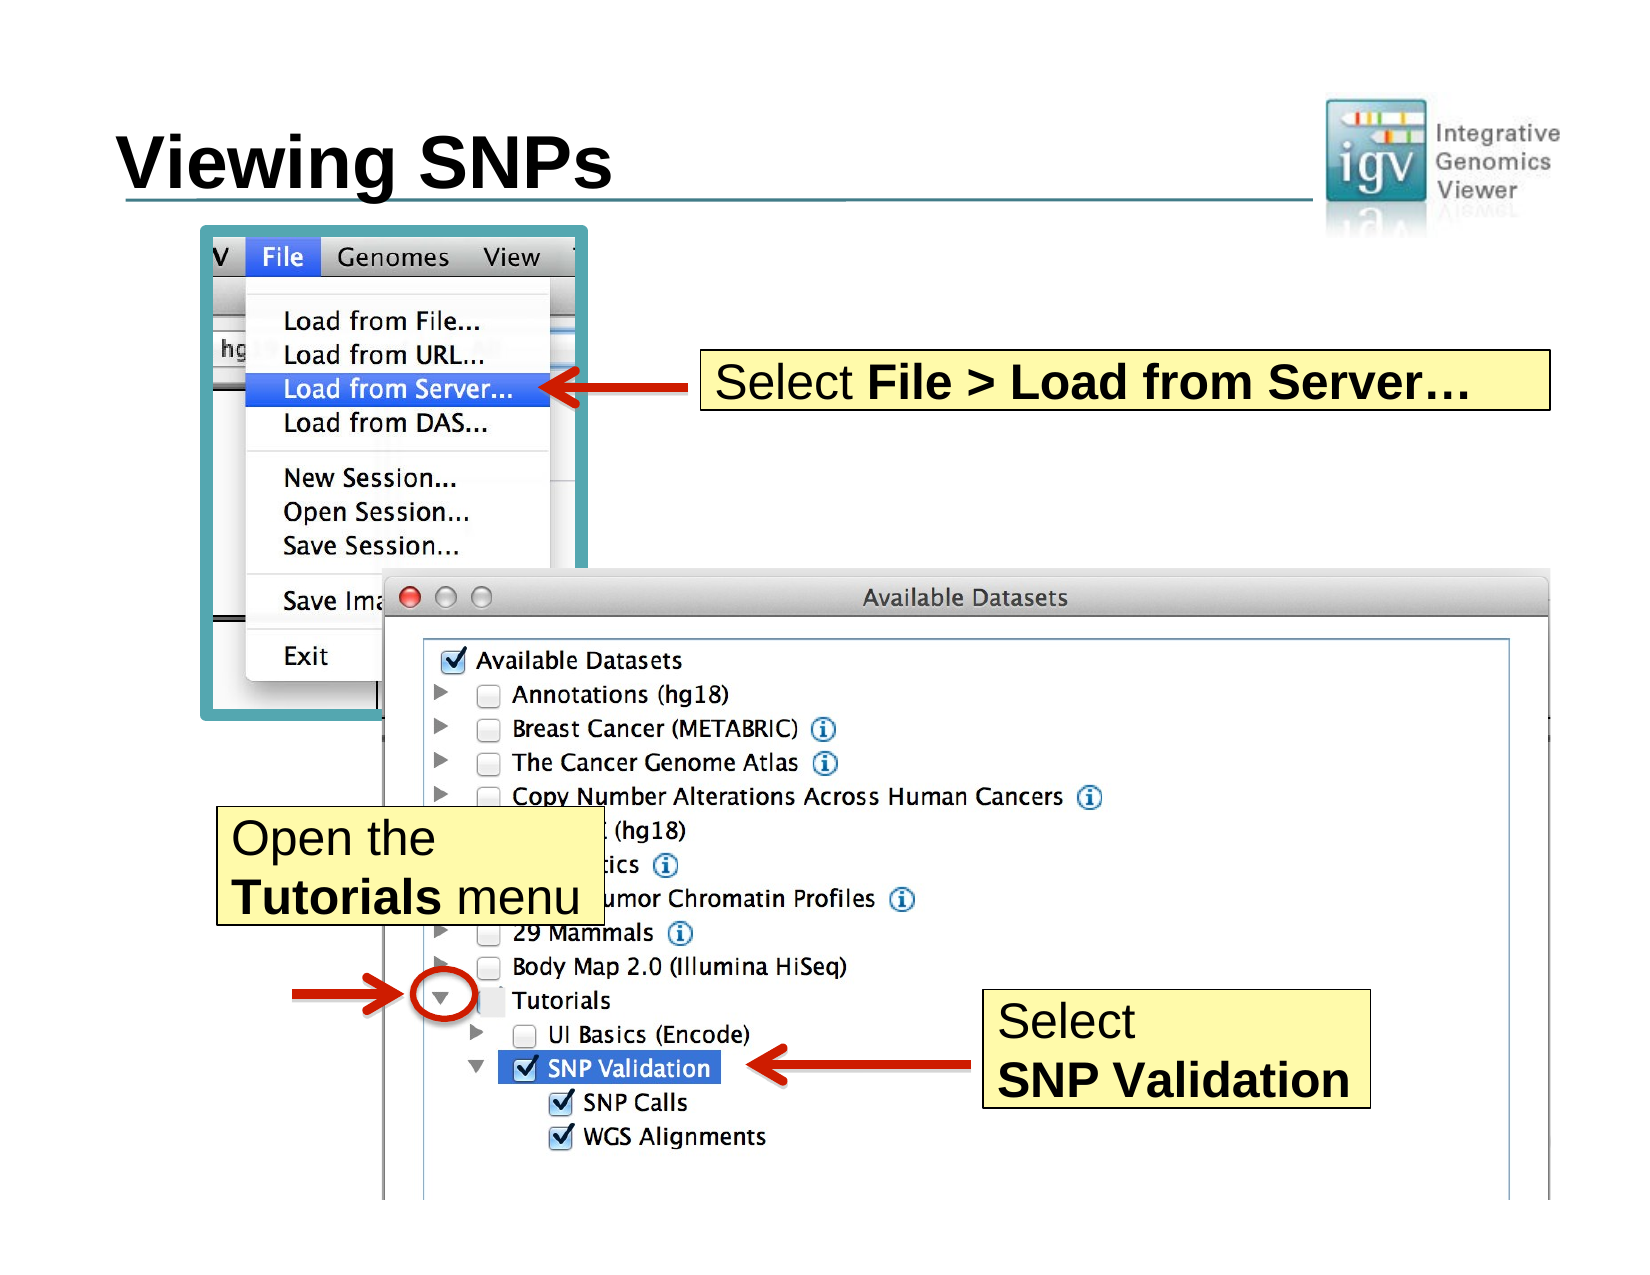

# Viewing SNPs

Select File > Load from Server…

Open the
Tutorials menu

Select
SNP Validation